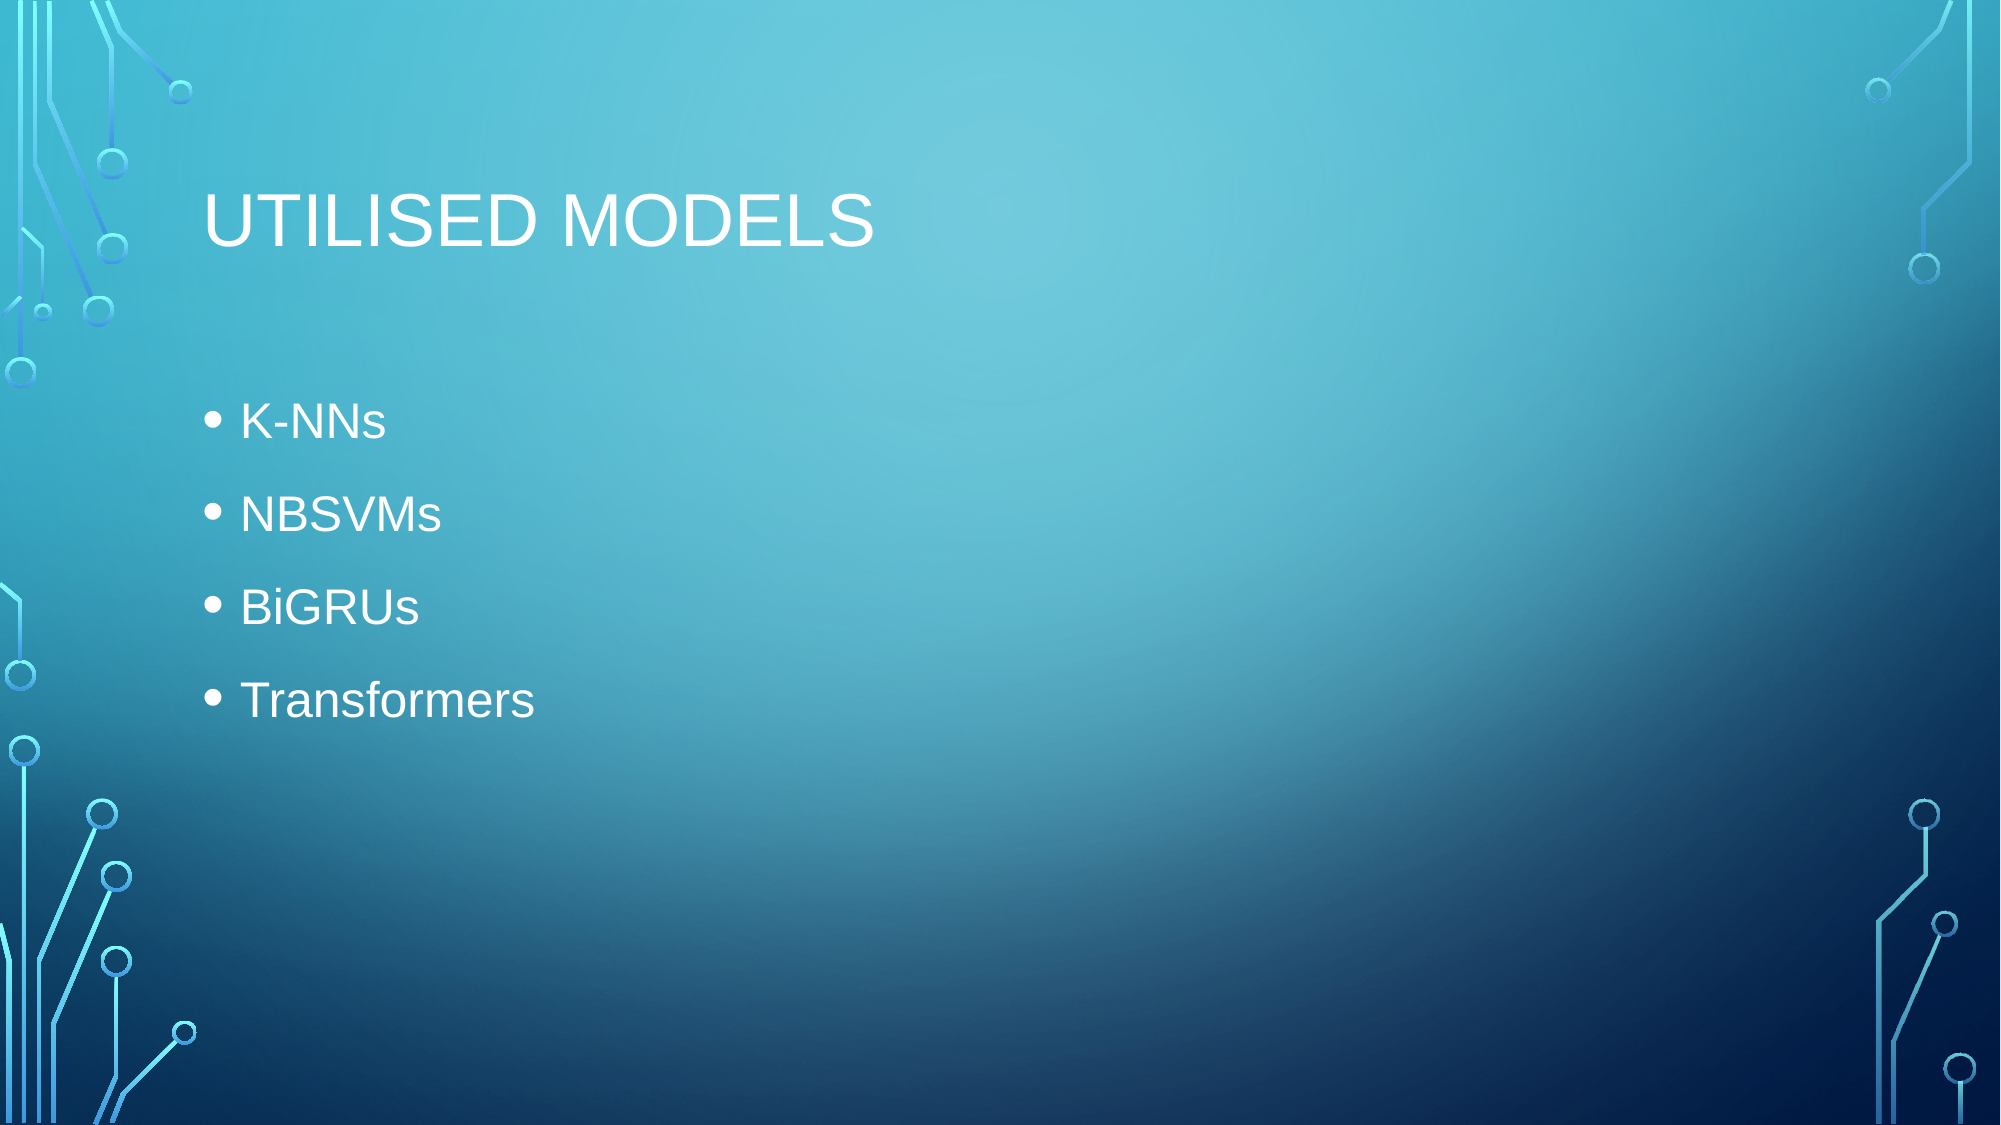

# Utilised Models
K-NNs
NBSVMs
BiGRUs
Transformers